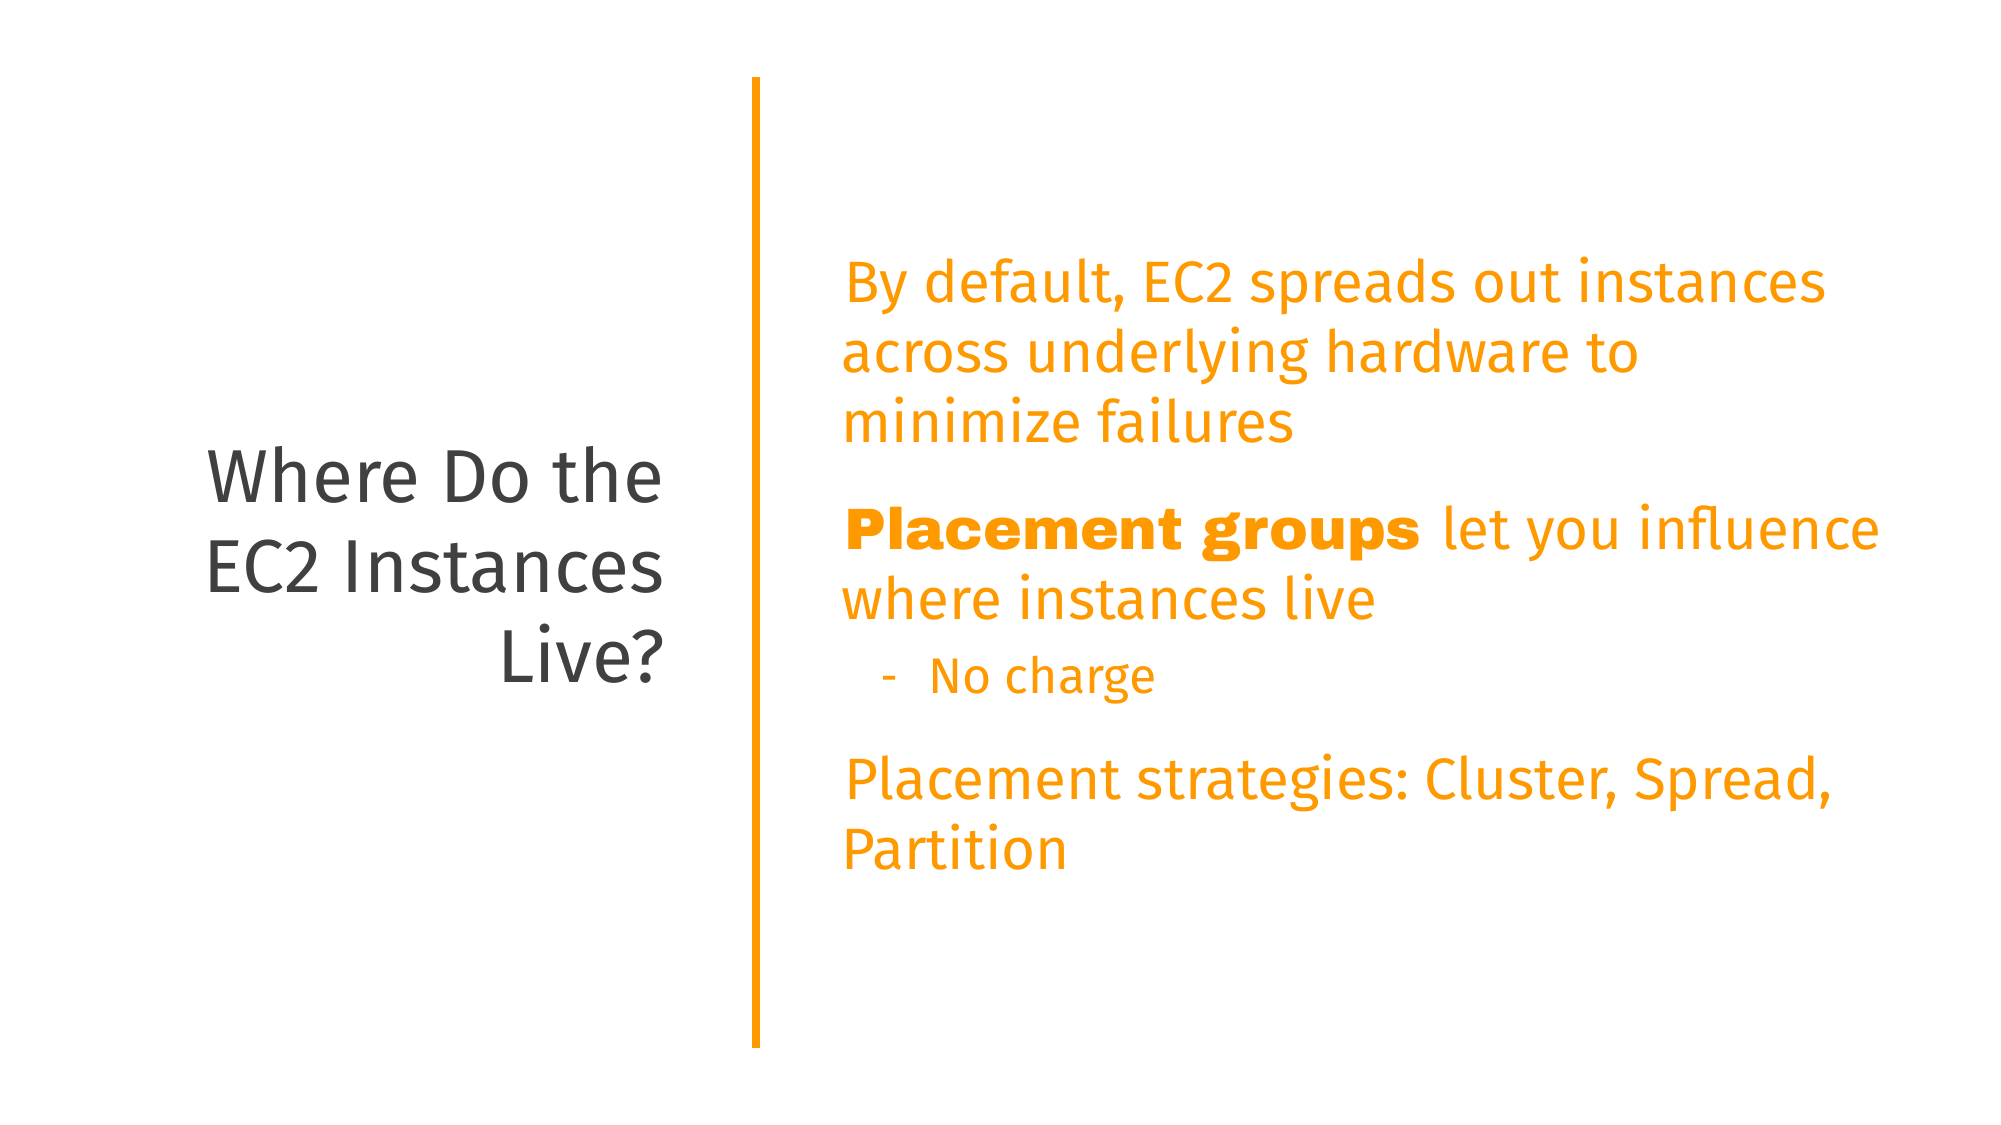

Where Do the EC2 Instances Live?
By default, EC2 spreads out instances across underlying hardware to minimize failures
Placement groups let you influence where instances live
No charge
Placement strategies: Cluster, Spread, Partition